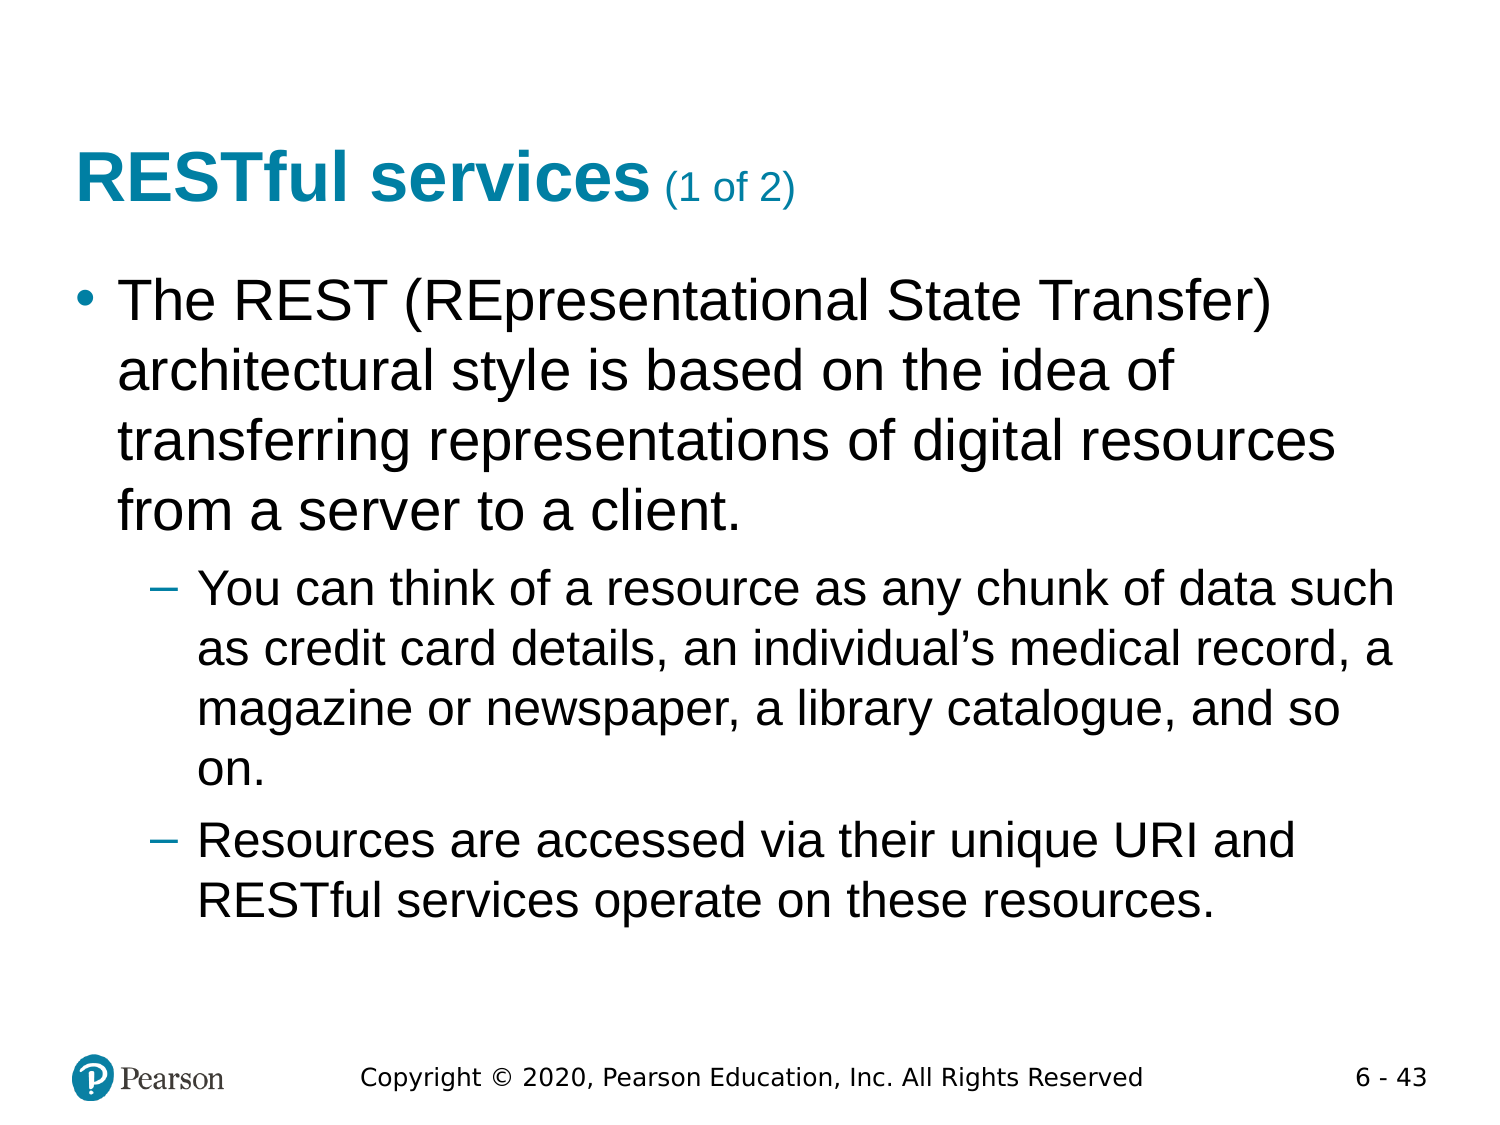

# RESTful services (1 of 2)
The REST (REpresentational State Transfer) architectural style is based on the idea of transferring representations of digital resources from a server to a client.
You can think of a resource as any chunk of data such as credit card details, an individual’s medical record, a magazine or newspaper, a library catalogue, and so on.
Resources are accessed via their unique URI and RESTful services operate on these resources.